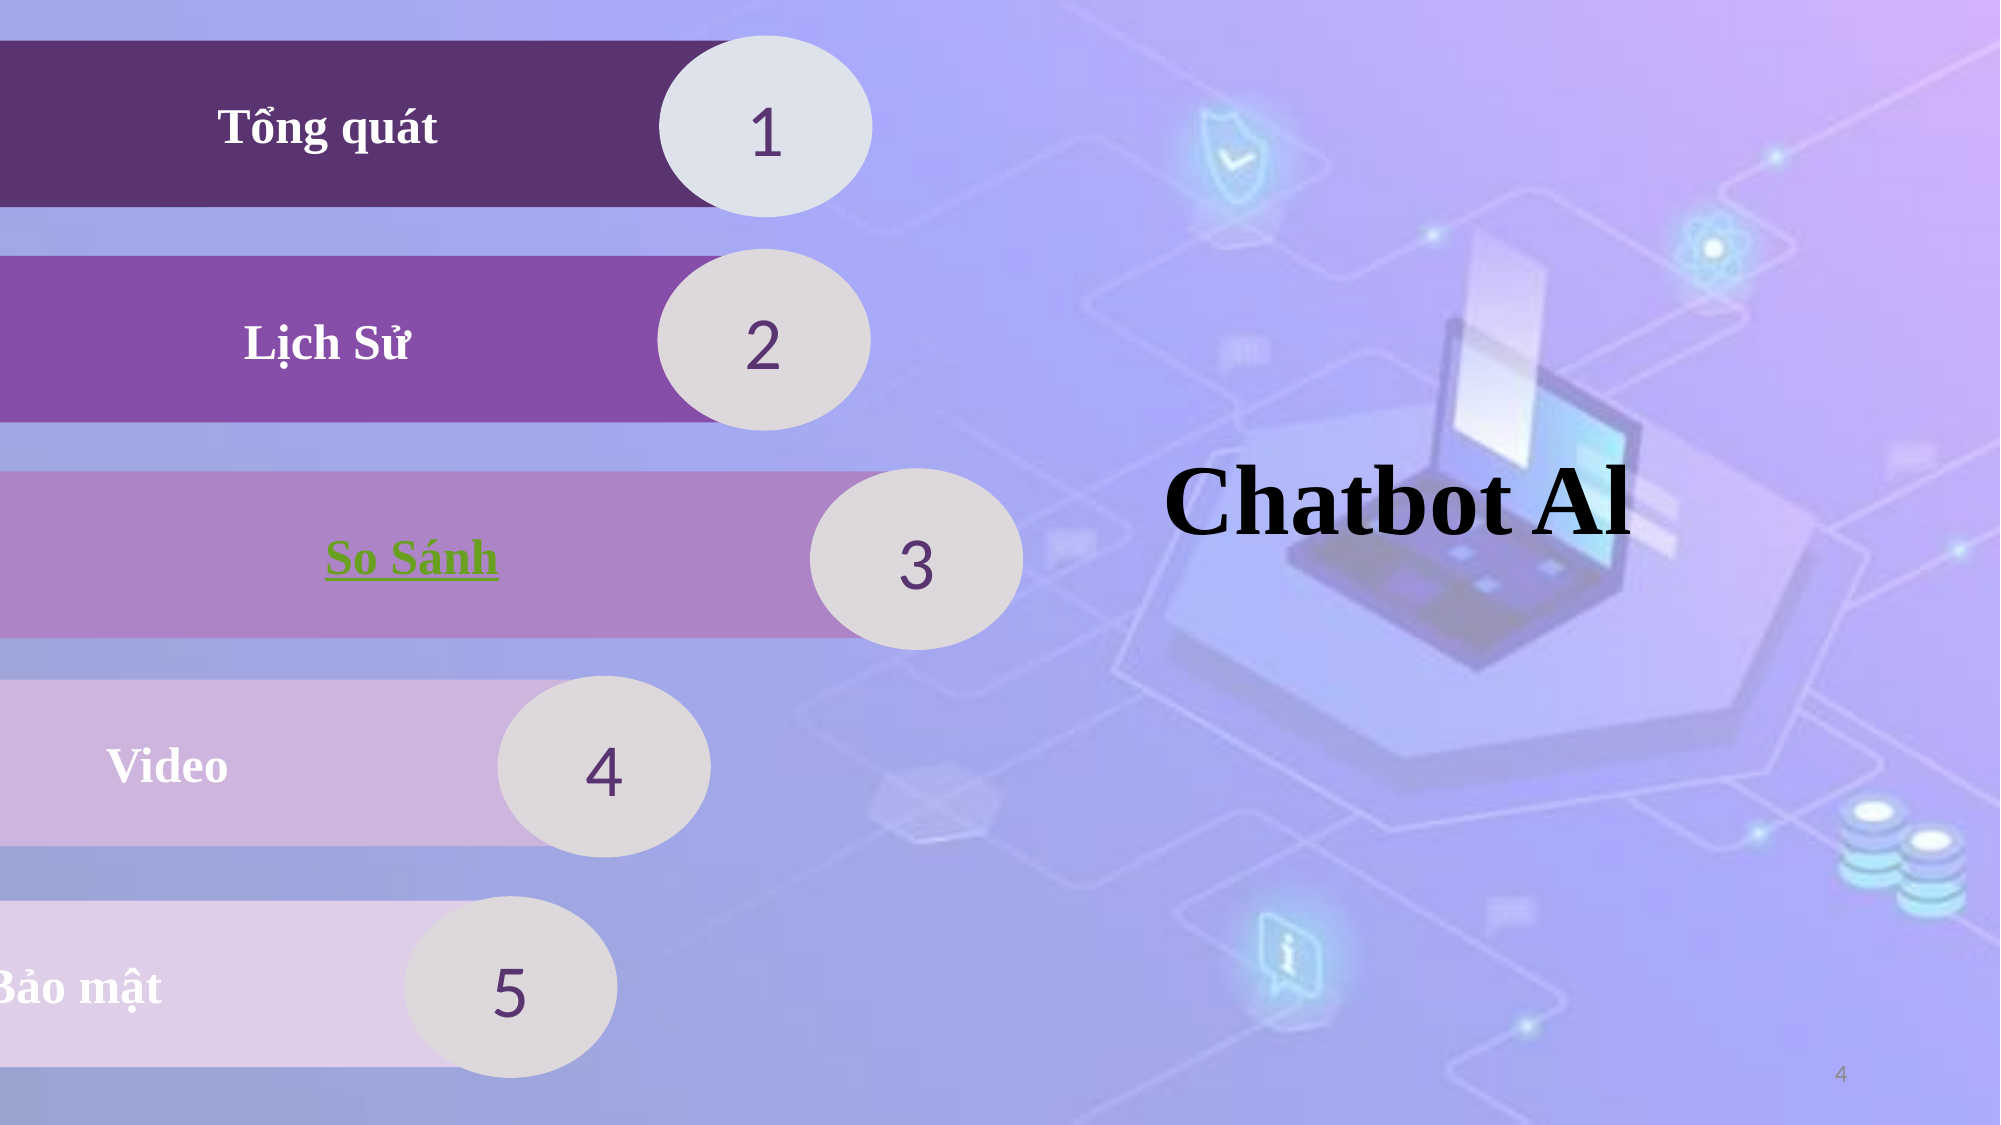

1
Tổng quát
2
Lịch Sử
Chatbot Al
3
So Sánh
4
Video
5
Bảo mật
4